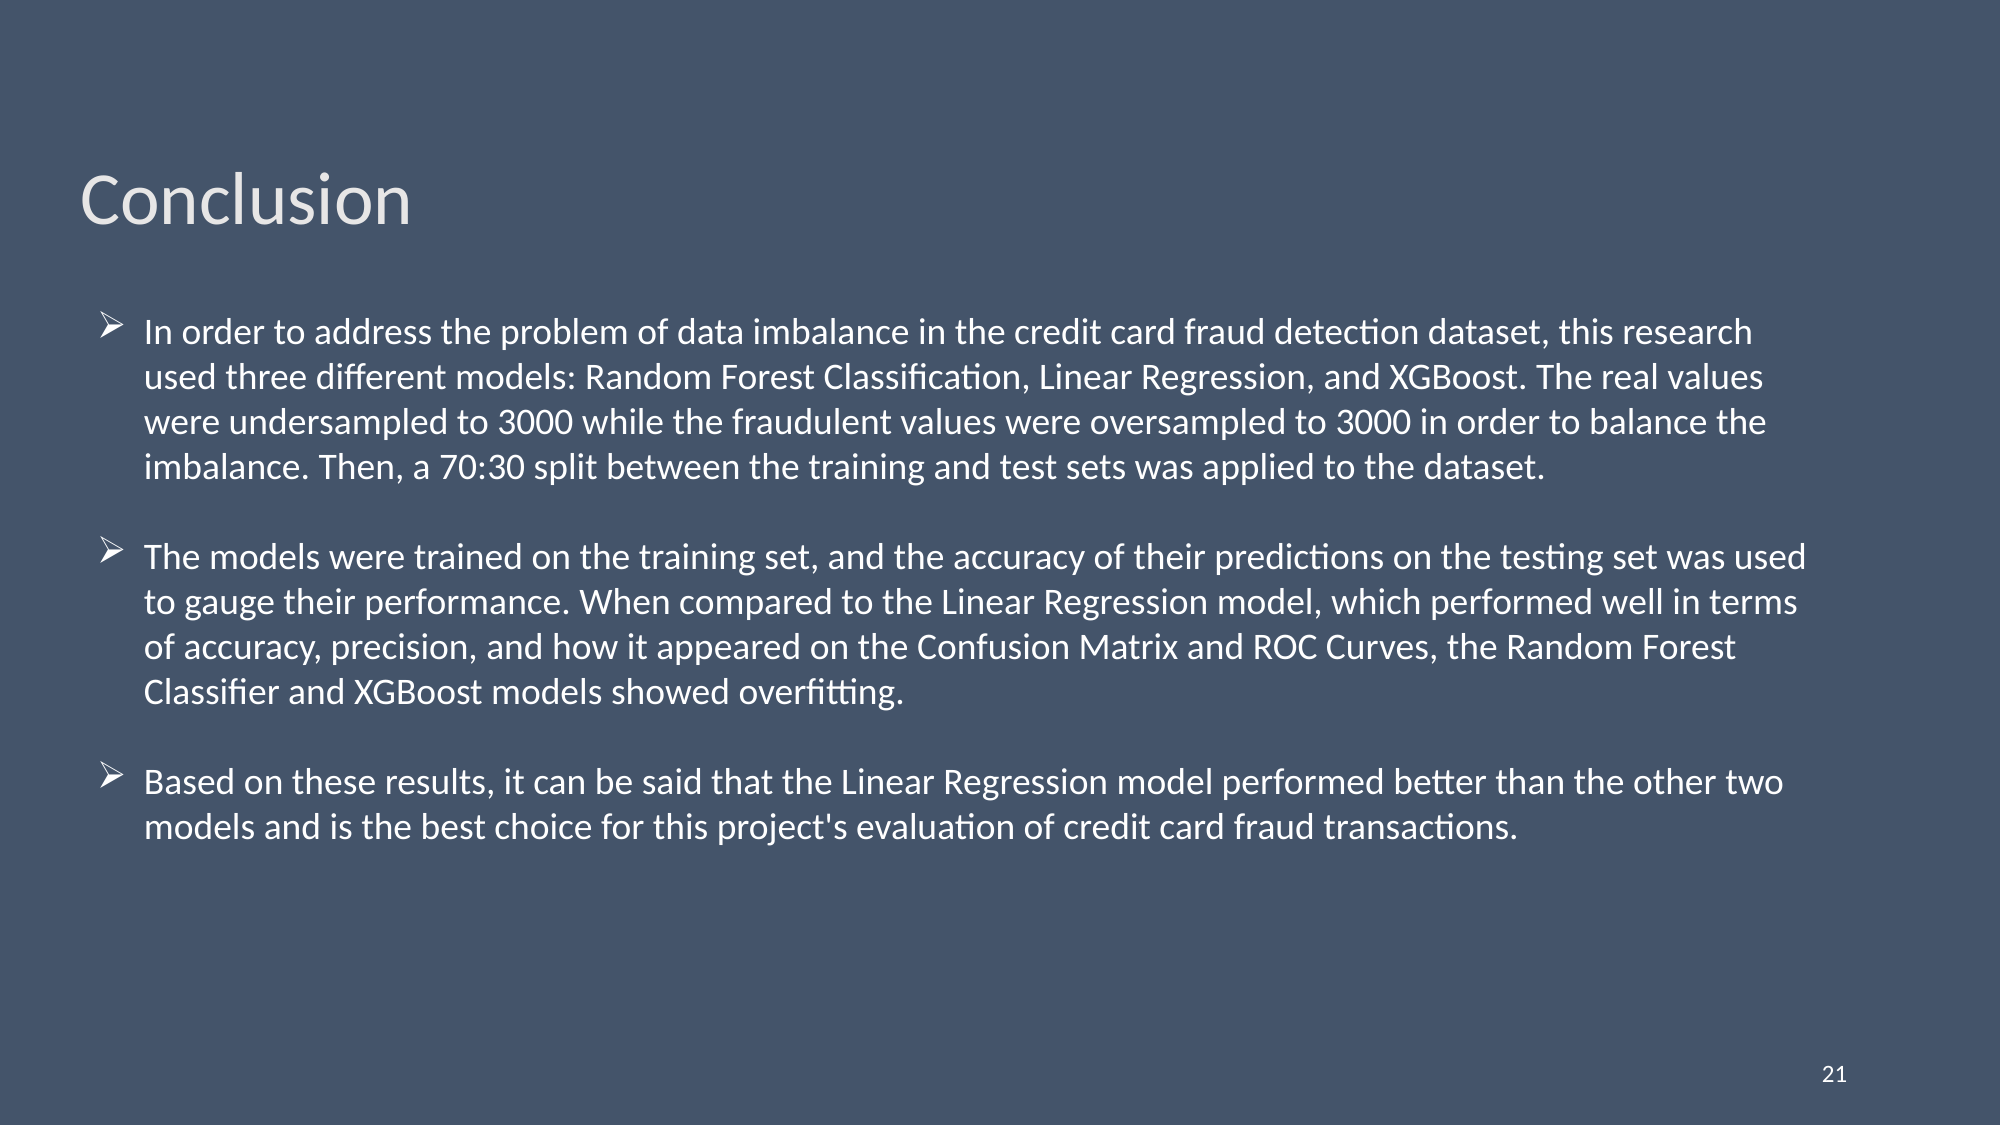

# Conclusion
In order to address the problem of data imbalance in the credit card fraud detection dataset, this research used three different models: Random Forest Classification, Linear Regression, and XGBoost. The real values were undersampled to 3000 while the fraudulent values were oversampled to 3000 in order to balance the imbalance. Then, a 70:30 split between the training and test sets was applied to the dataset.

The models were trained on the training set, and the accuracy of their predictions on the testing set was used to gauge their performance. When compared to the Linear Regression model, which performed well in terms of accuracy, precision, and how it appeared on the Confusion Matrix and ROC Curves, the Random Forest Classifier and XGBoost models showed overfitting.

Based on these results, it can be said that the Linear Regression model performed better than the other two models and is the best choice for this project's evaluation of credit card fraud transactions.
21